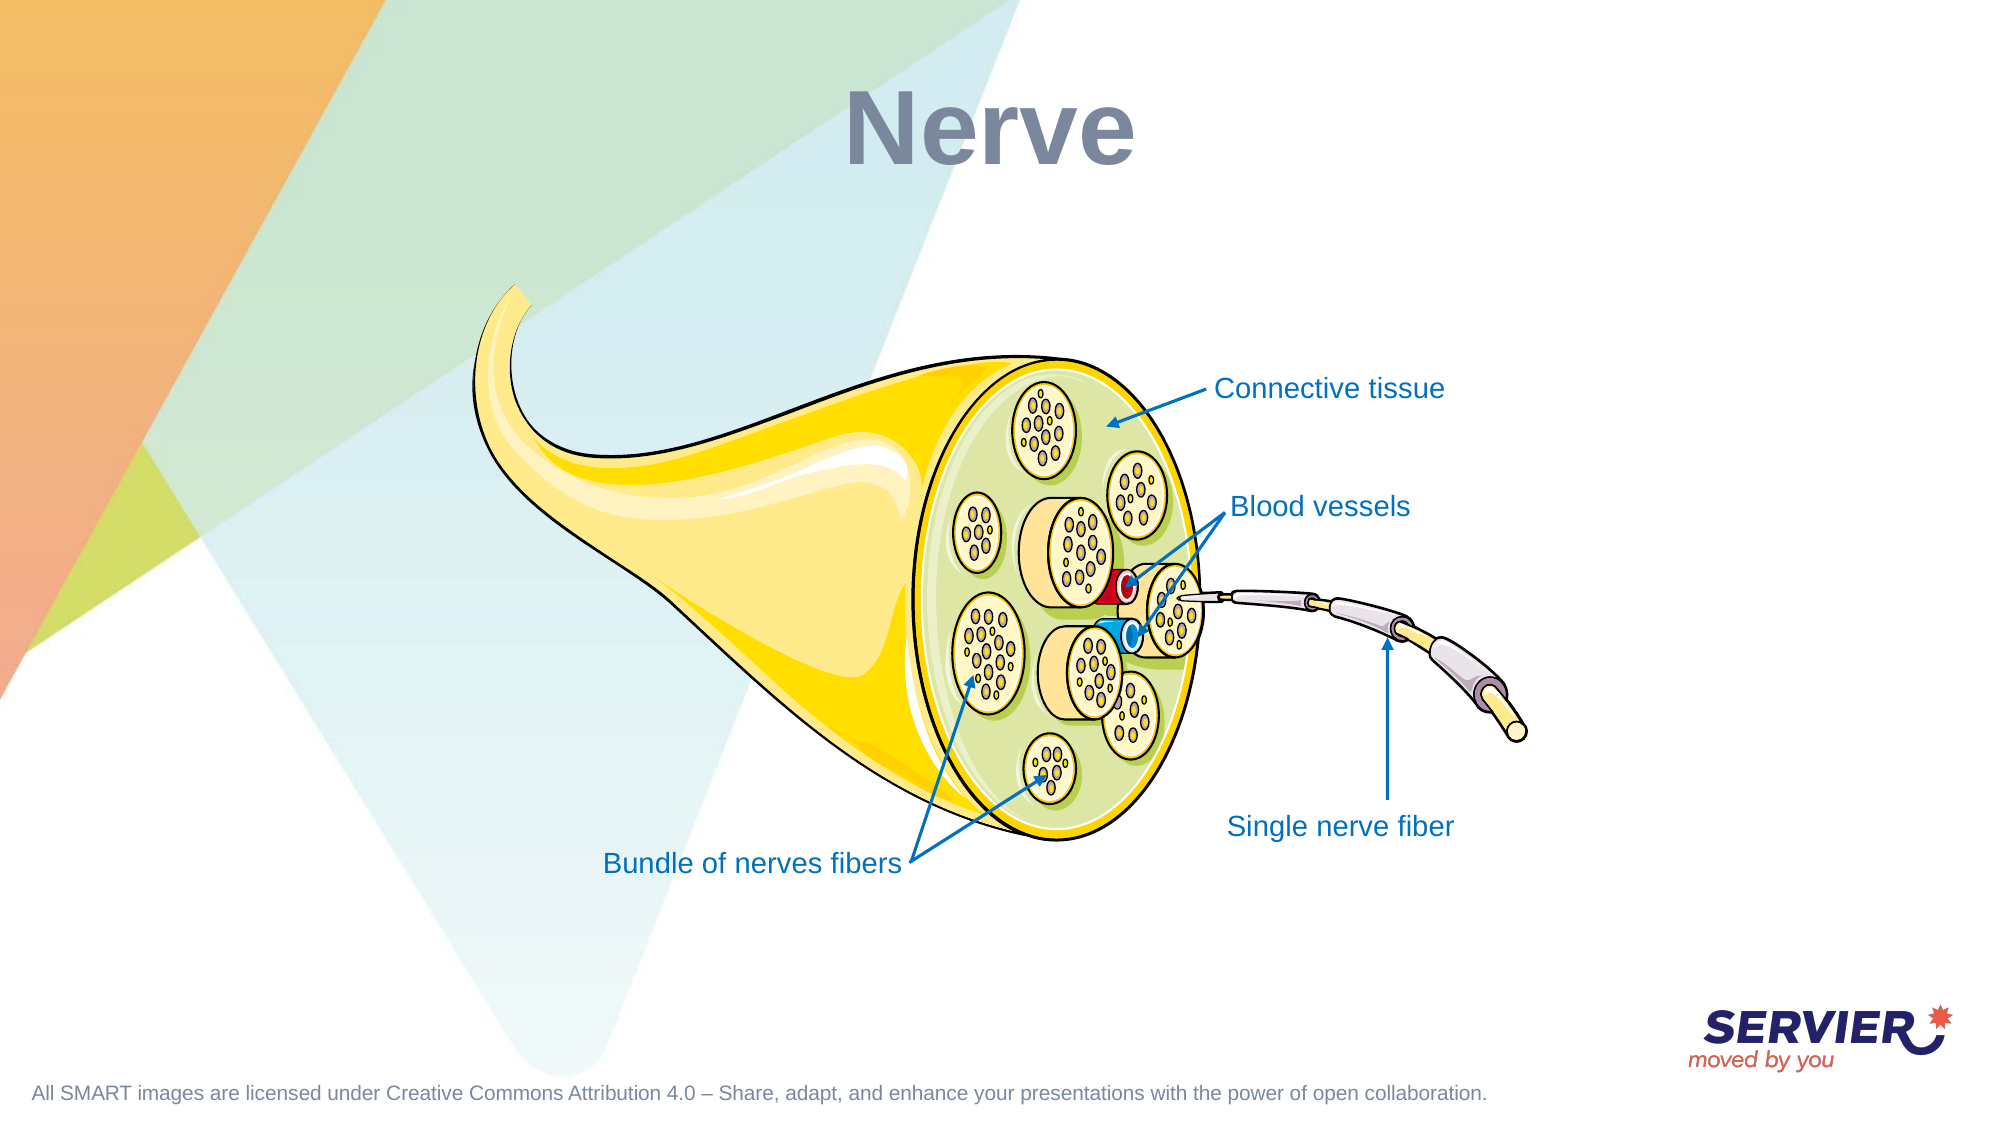

# Nerve

Connective tissue

Blood vessels

Single nerve fiber
Bundle of nerves fibers